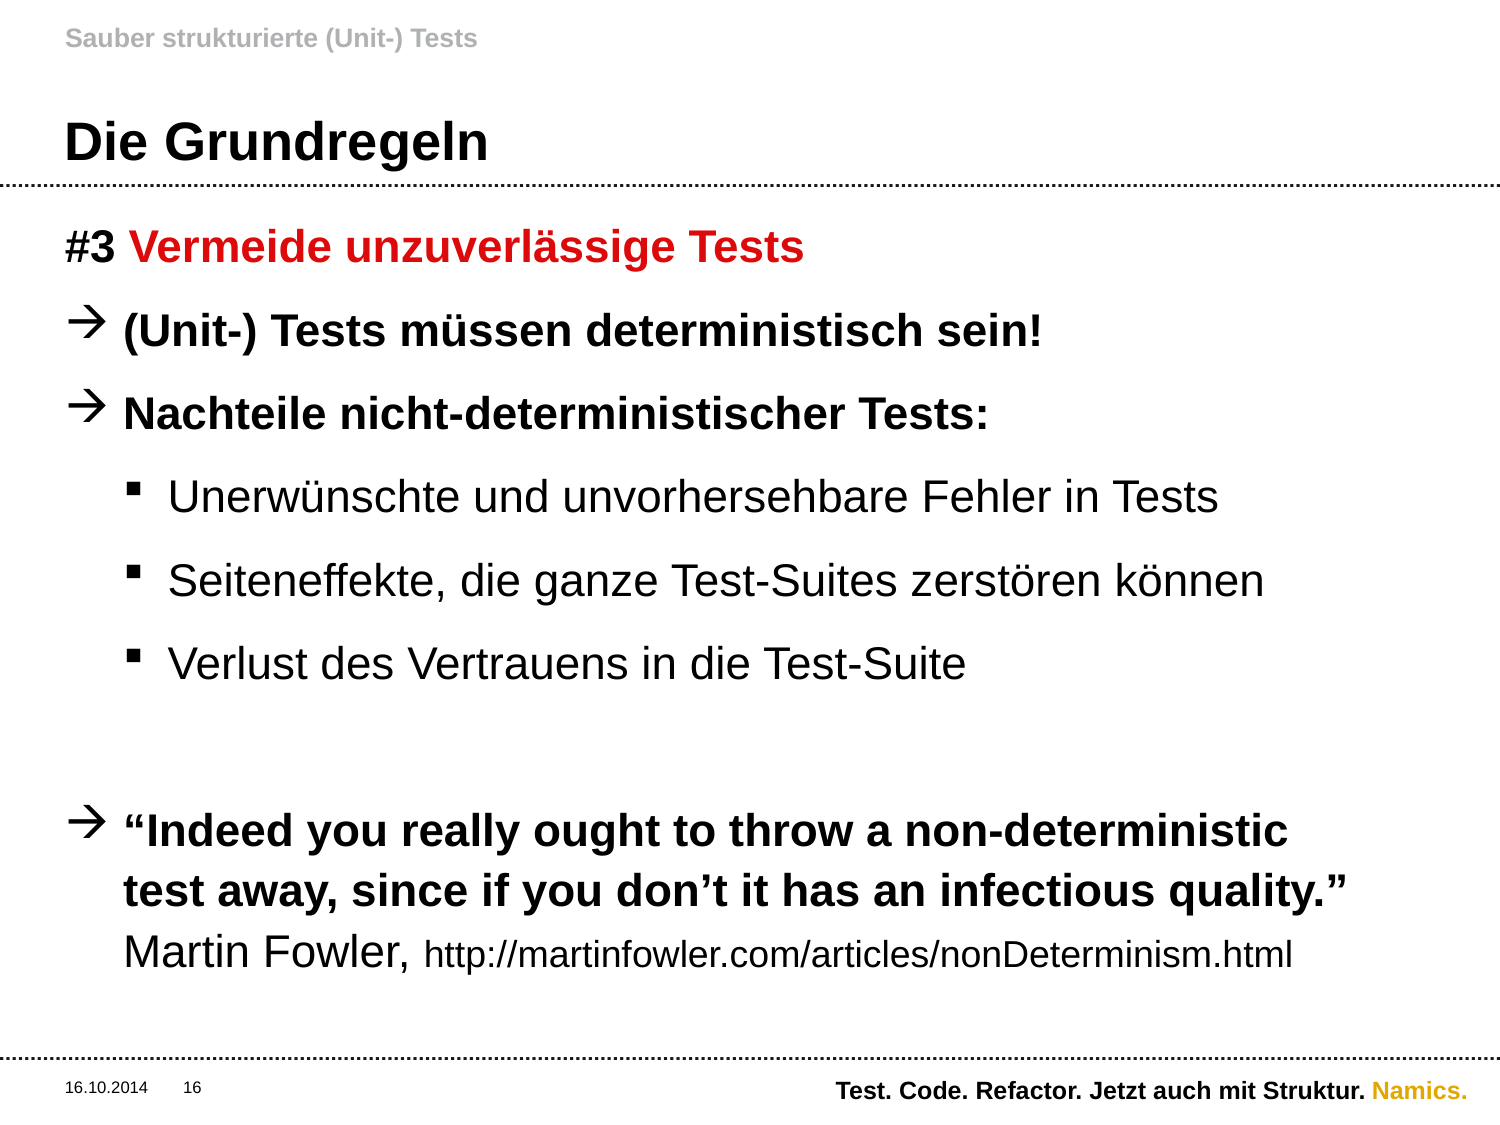

Sauber strukturierte (Unit-) Tests
# Die Grundregeln
#3 Vermeide unzuverlässige Tests
(Unit-) Tests müssen deterministisch sein!
Nachteile nicht-deterministischer Tests:
Unerwünschte und unvorhersehbare Fehler in Tests
Seiteneffekte, die ganze Test-Suites zerstören können
Verlust des Vertrauens in die Test-Suite

“Indeed you really ought to throw a non-deterministic test away, since if you don’t it has an infectious quality.”
Martin Fowler, http://martinfowler.com/articles/nonDeterminism.html
Test. Code. Refactor. Jetzt auch mit Struktur.
16.10.2014
16